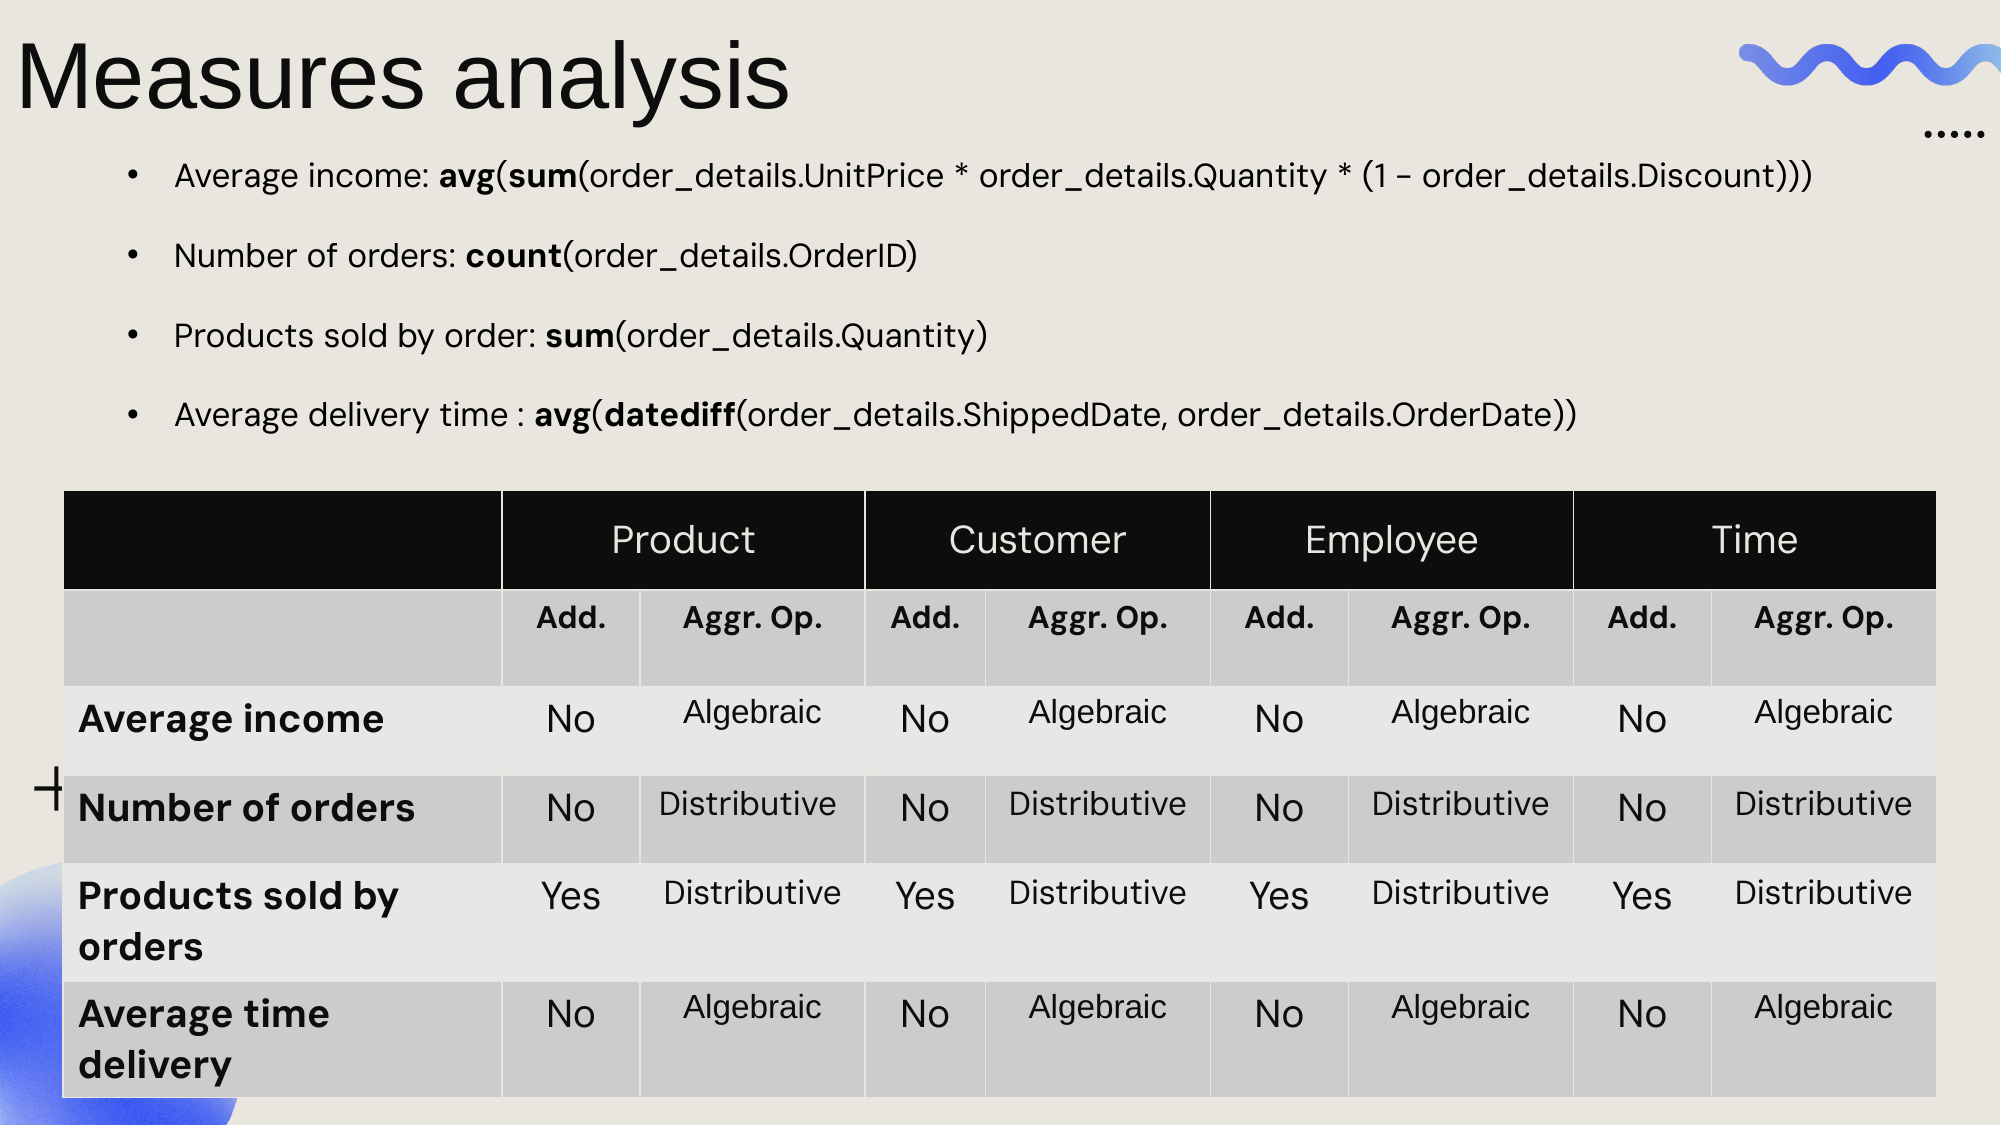

# Measures analysis
Average income: avg(sum(order_details.UnitPrice * order_details.Quantity * (1 - order_details.Discount)))

Number of orders: count(order_details.OrderID)

Products sold by order: sum(order_details.Quantity)

Average delivery time : avg(datediff(order_details.ShippedDate, order_details.OrderDate))
|  | Product |  | Customer |  | Employee |  | Time |  |
| --- | --- | --- | --- | --- | --- | --- | --- | --- |
|  | Add. | Aggr. Op. | Add. | Aggr. Op. | Add. | Aggr. Op. | Add. | Aggr. Op. |
| Average income | No | Algebraic | No | Algebraic | No | Algebraic | No | Algebraic |
| Number of orders | No | Distributive | No | Distributive | No | Distributive | No | Distributive |
| Products sold by orders | Yes | Distributive | Yes | Distributive | Yes | Distributive | Yes | Distributive |
| Average time delivery | No | Algebraic | No | Algebraic | No | Algebraic | No | Algebraic |